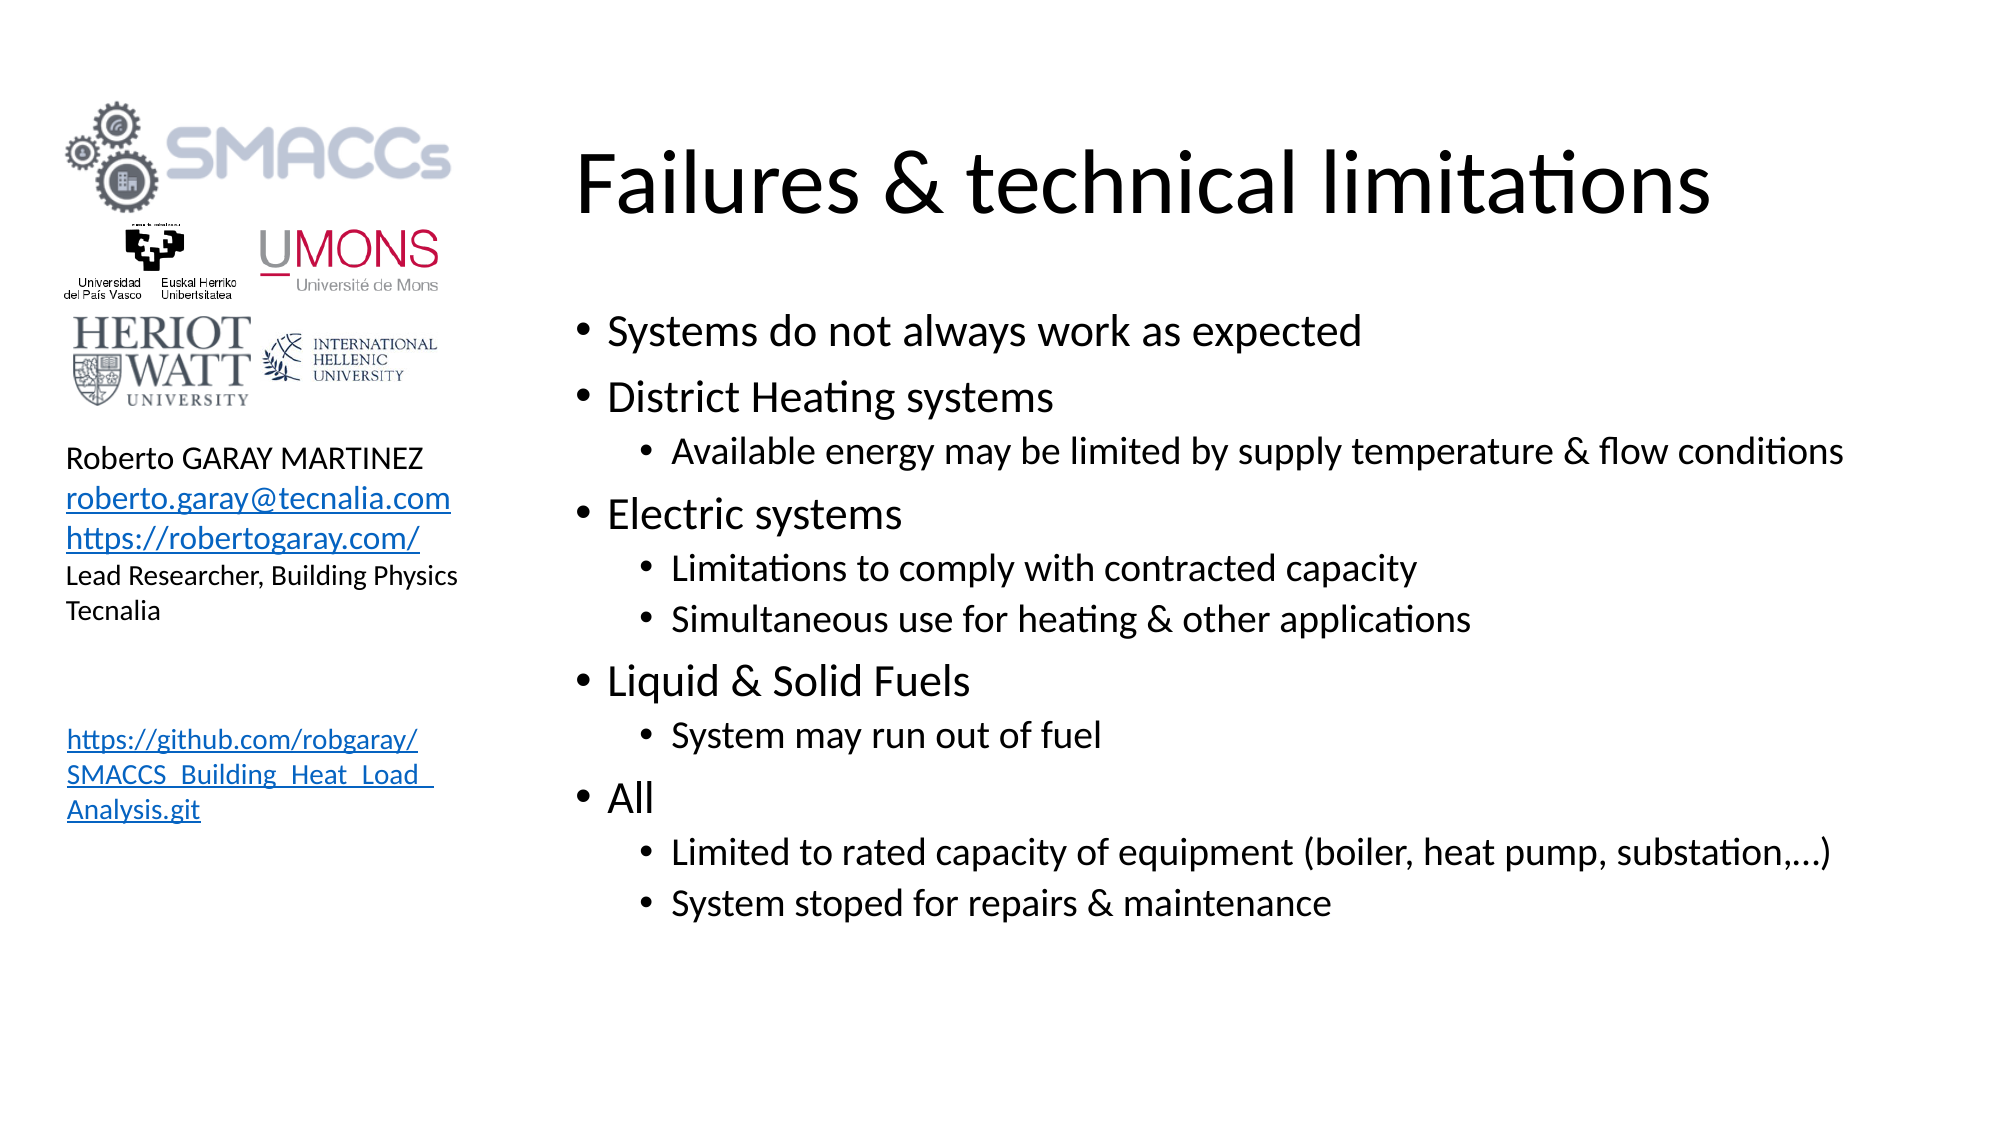

# Failures & technical limitations
Systems do not always work as expected
District Heating systems
Available energy may be limited by supply temperature & flow conditions
Electric systems
Limitations to comply with contracted capacity
Simultaneous use for heating & other applications
Liquid & Solid Fuels
System may run out of fuel
All
Limited to rated capacity of equipment (boiler, heat pump, substation,…)
System stoped for repairs & maintenance